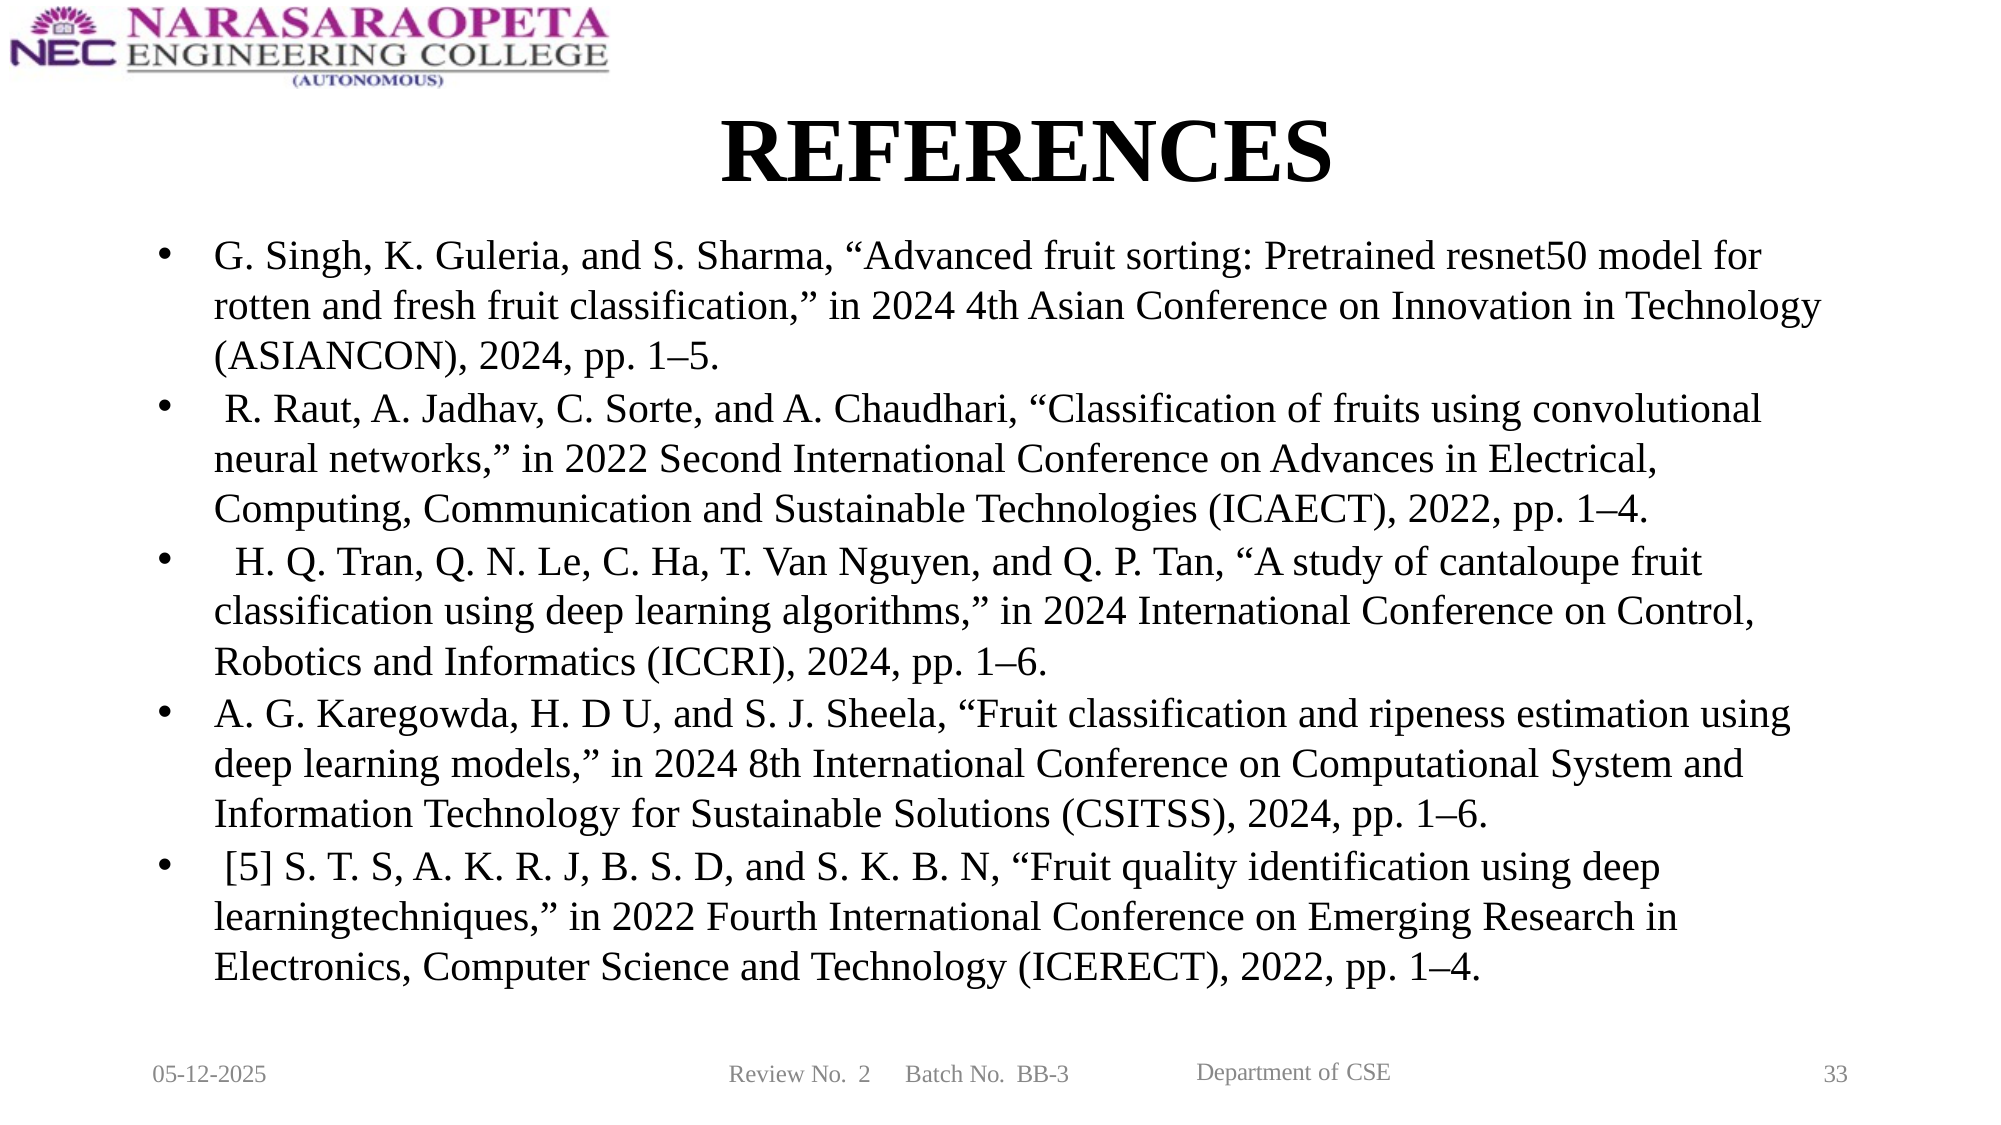

# REFERENCES
G. Singh, K. Guleria, and S. Sharma, “Advanced fruit sorting: Pretrained resnet50 model for rotten and fresh fruit classification,” in 2024 4th Asian Conference on Innovation in Technology (ASIANCON), 2024, pp. 1–5.
 R. Raut, A. Jadhav, C. Sorte, and A. Chaudhari, “Classification of fruits using convolutional neural networks,” in 2022 Second International Conference on Advances in Electrical, Computing, Communication and Sustainable Technologies (ICAECT), 2022, pp. 1–4.
  H. Q. Tran, Q. N. Le, C. Ha, T. Van Nguyen, and Q. P. Tan, “A study of cantaloupe fruit classification using deep learning algorithms,” in 2024 International Conference on Control, Robotics and Informatics (ICCRI), 2024, pp. 1–6.
A. G. Karegowda, H. D U, and S. J. Sheela, “Fruit classification and ripeness estimation using deep learning models,” in 2024 8th International Conference on Computational System and Information Technology for Sustainable Solutions (CSITSS), 2024, pp. 1–6.
 [5] S. T. S, A. K. R. J, B. S. D, and S. K. B. N, “Fruit quality identification using deep learningtechniques,” in 2022 Fourth International Conference on Emerging Research in Electronics, Computer Science and Technology (ICERECT), 2022, pp. 1–4.
Department of CSE
05-12-2025

Review No.  2
Batch No.  BB-3
33